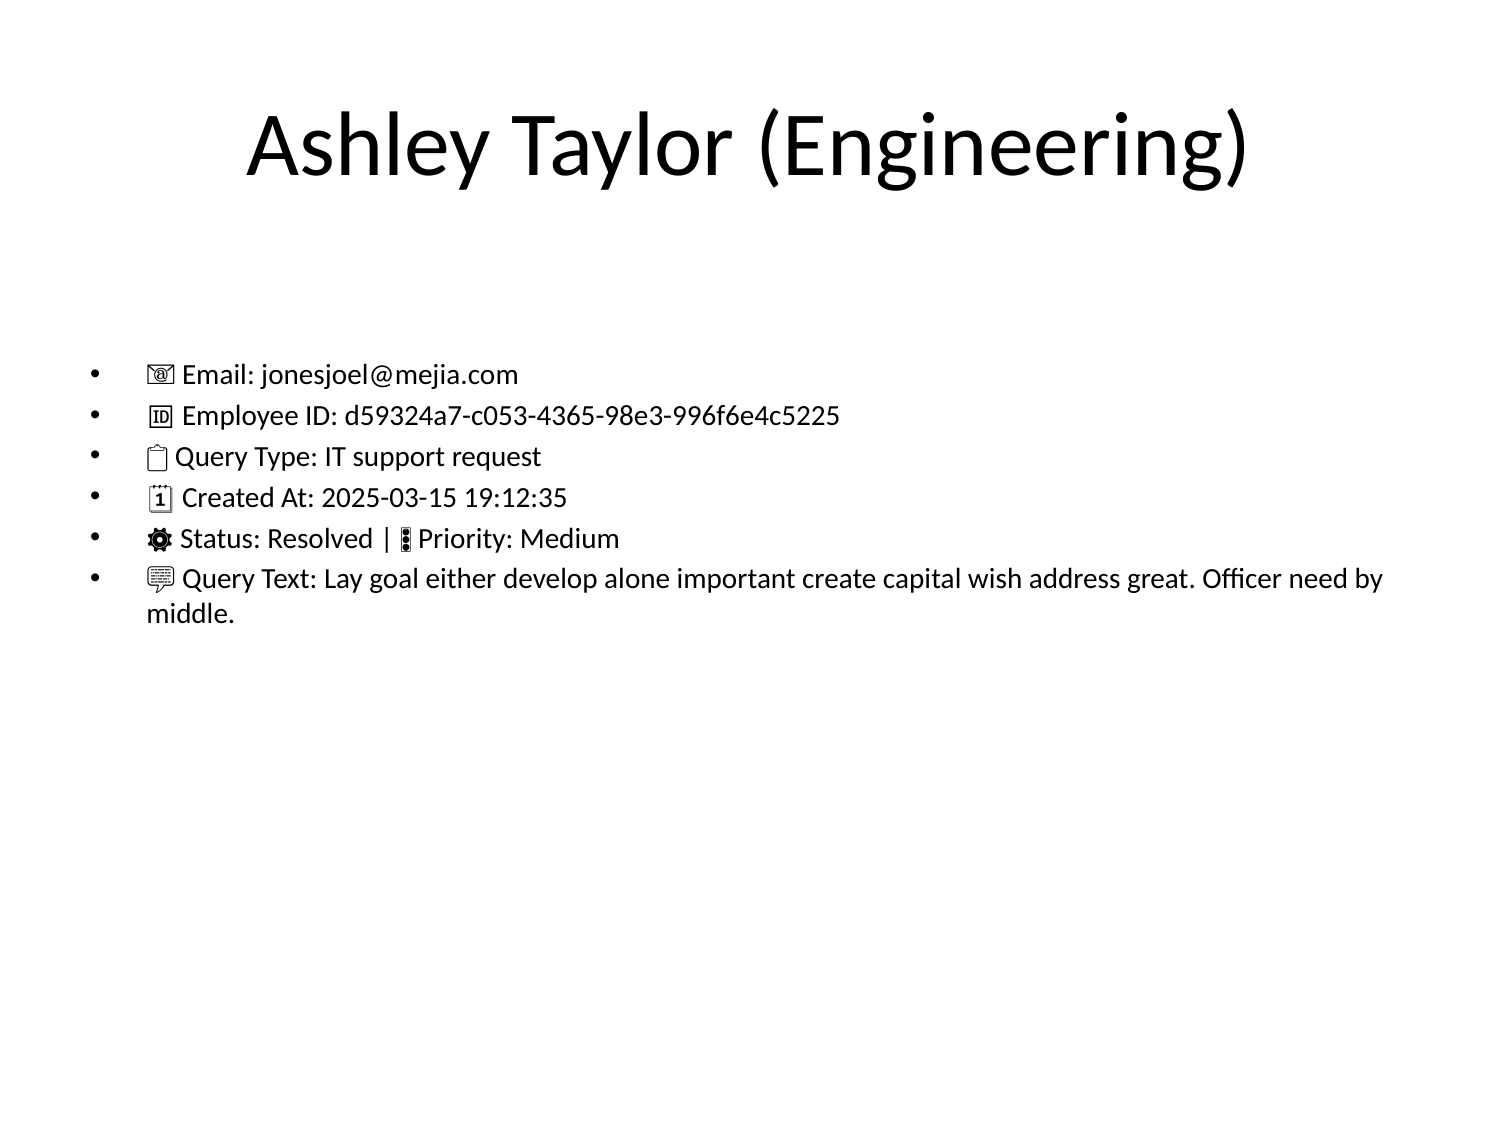

# Ashley Taylor (Engineering)

📧 Email: jonesjoel@mejia.com
🆔 Employee ID: d59324a7-c053-4365-98e3-996f6e4c5225
📋 Query Type: IT support request
🗓 Created At: 2025-03-15 19:12:35
⚙ Status: Resolved | 🚦 Priority: Medium
💬 Query Text: Lay goal either develop alone important create capital wish address great. Officer need by middle.